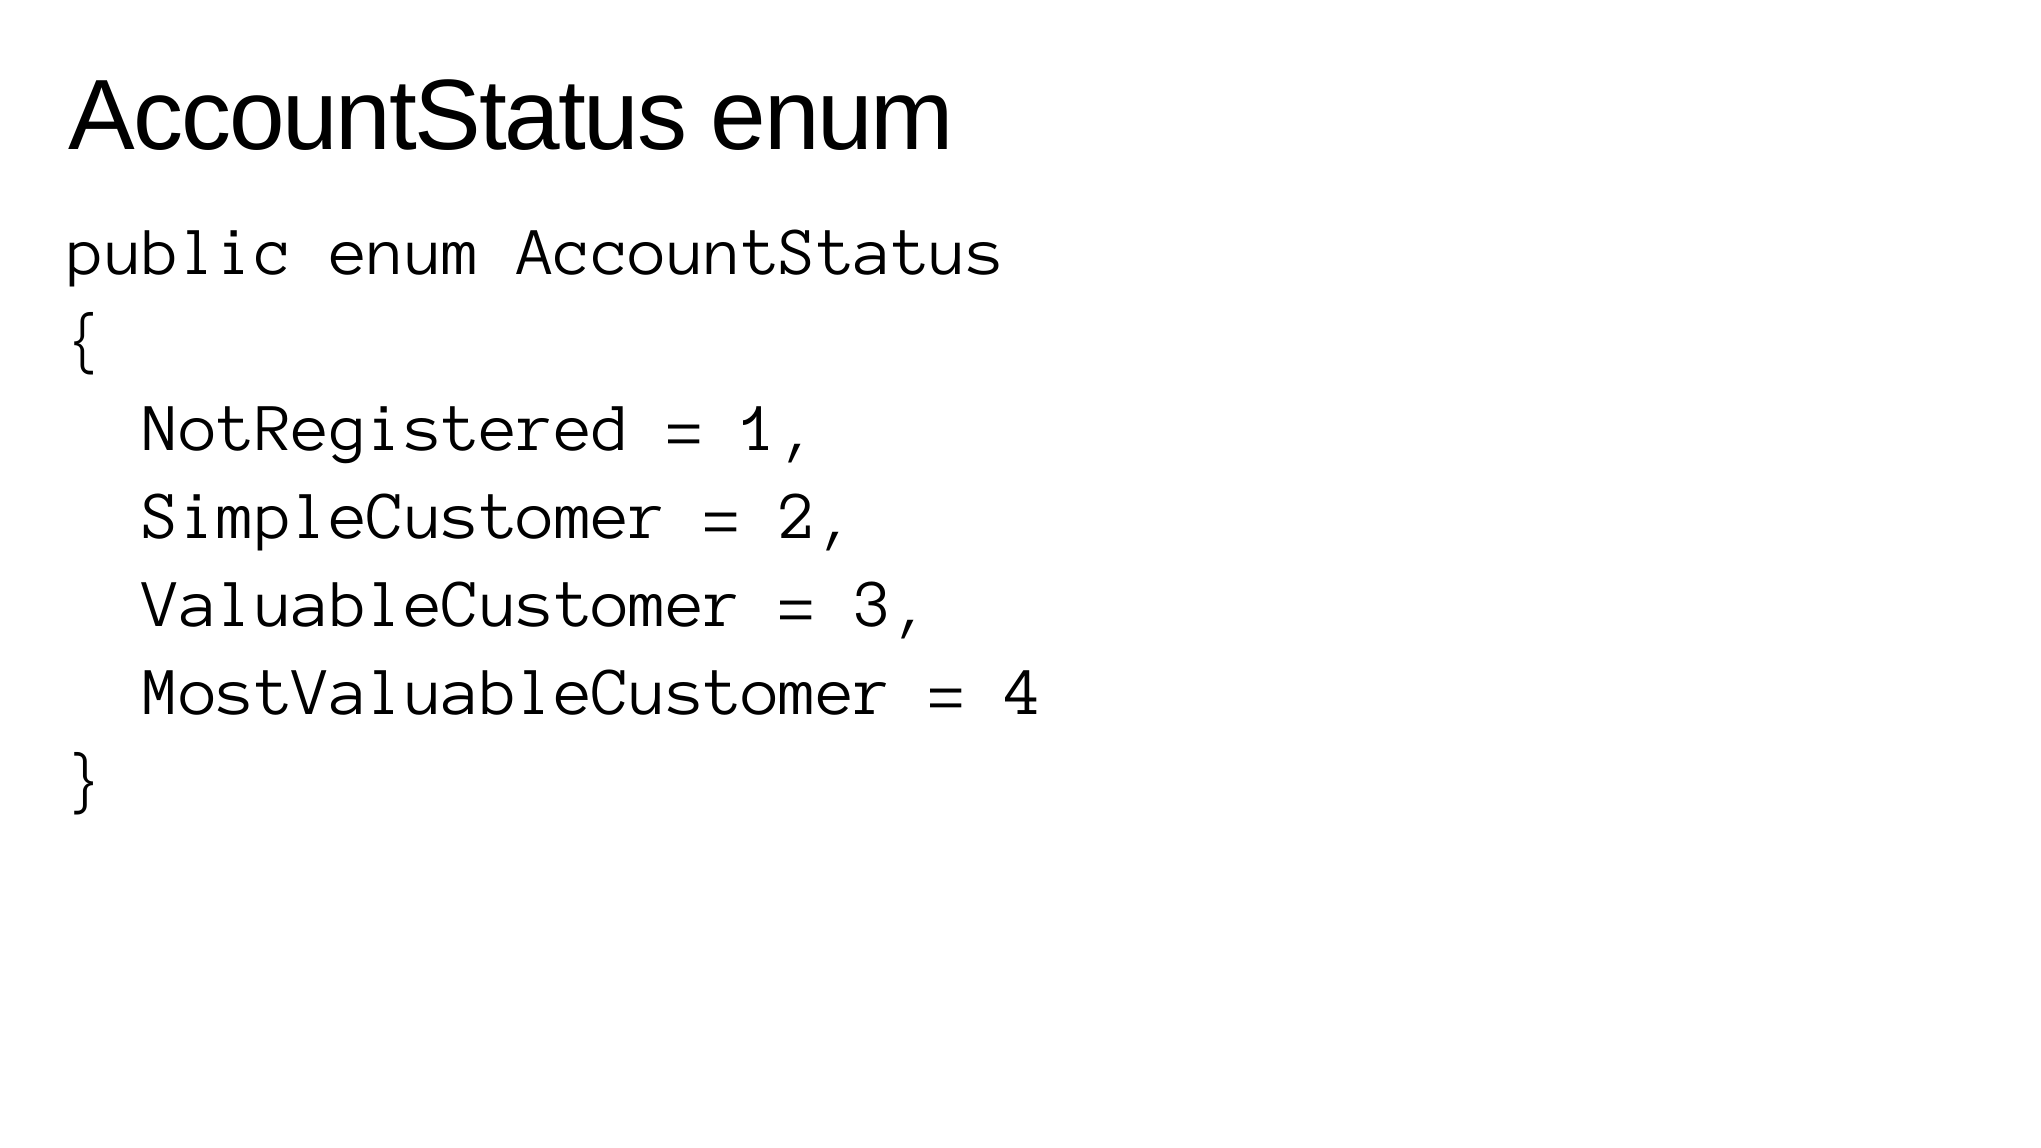

# AccountStatus enum
public enum AccountStatus
{
  NotRegistered = 1,
  SimpleCustomer = 2,
  ValuableCustomer = 3,
  MostValuableCustomer = 4
}